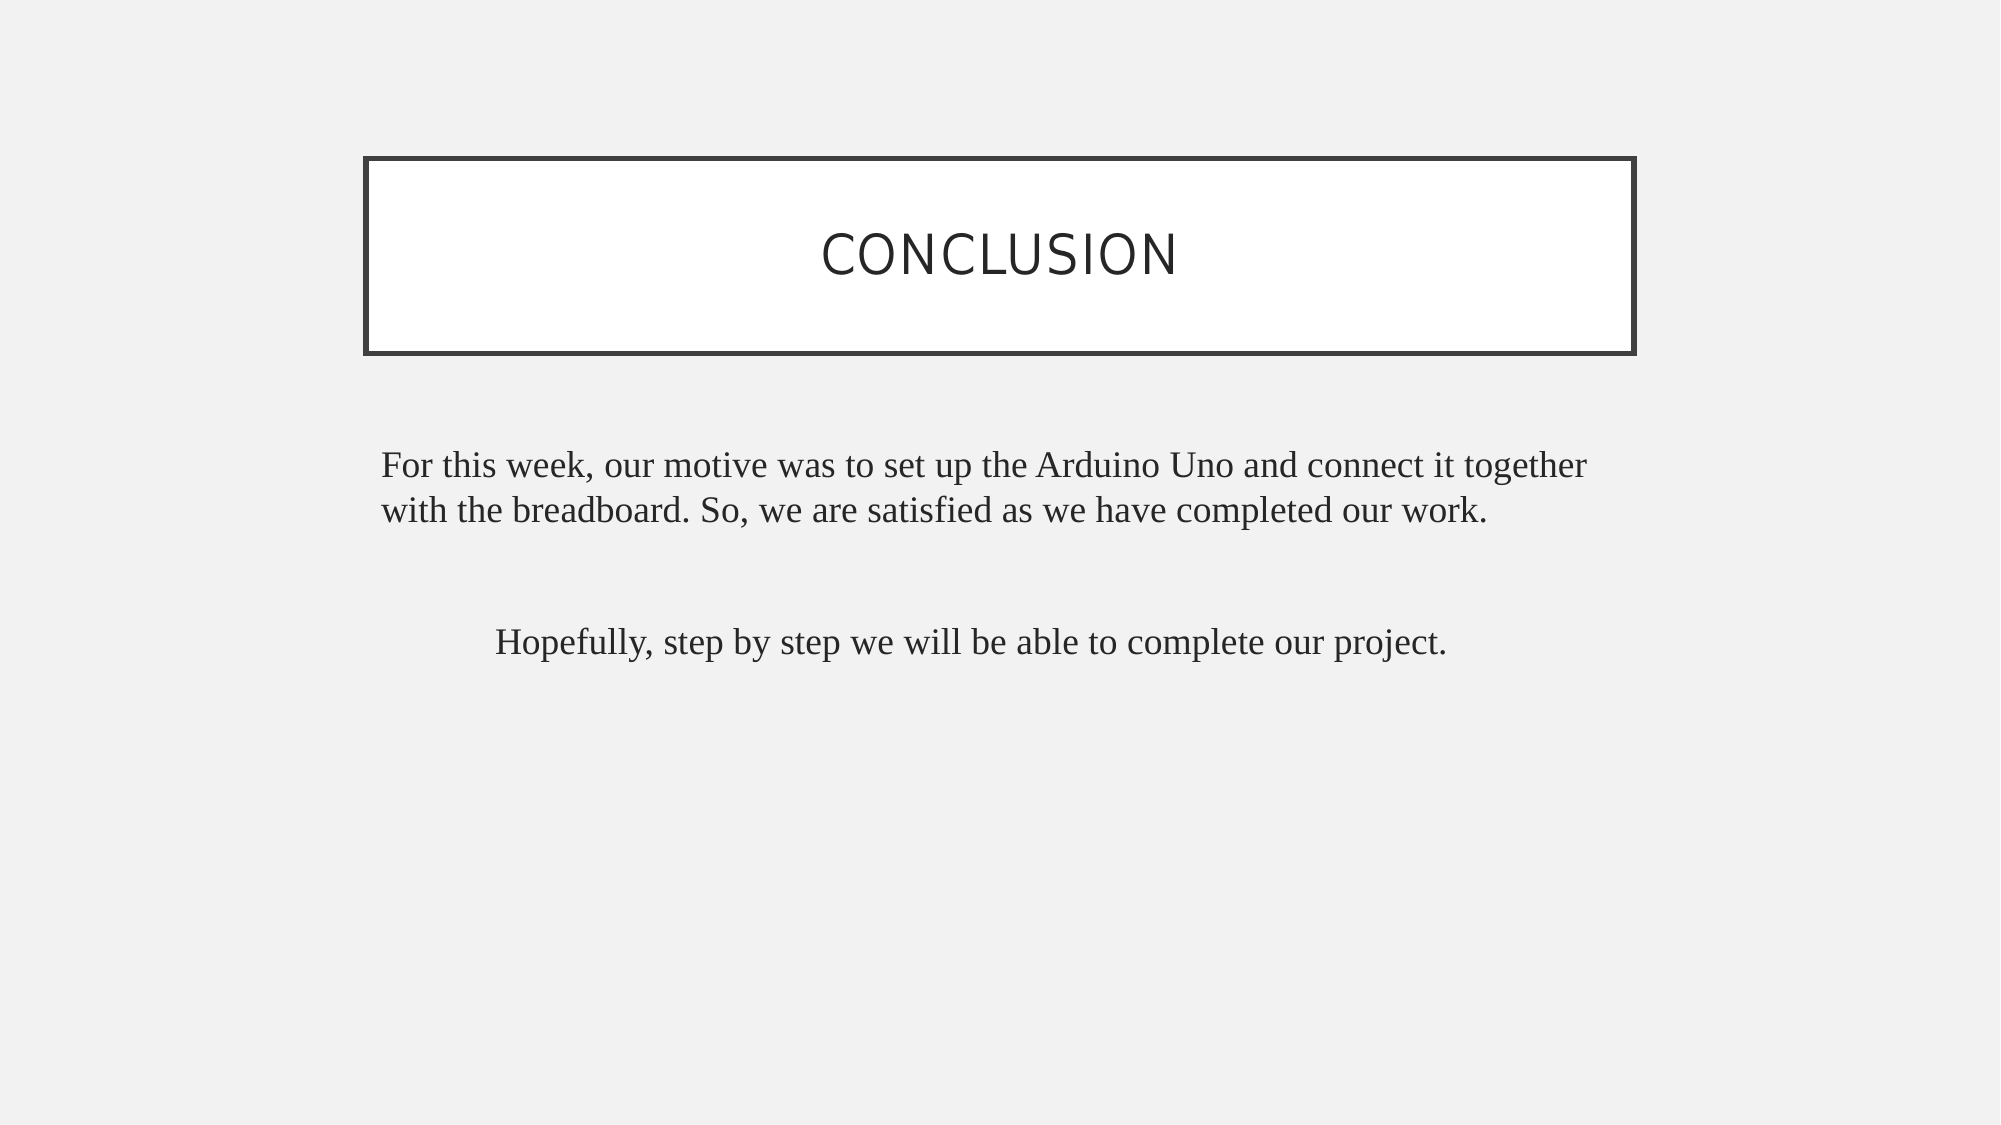

# Conclusion
For this week, our motive was to set up the Arduino Uno and connect it together with the breadboard. So, we are satisfied as we have completed our work.

            Hopefully, step by step we will be able to complete our project.